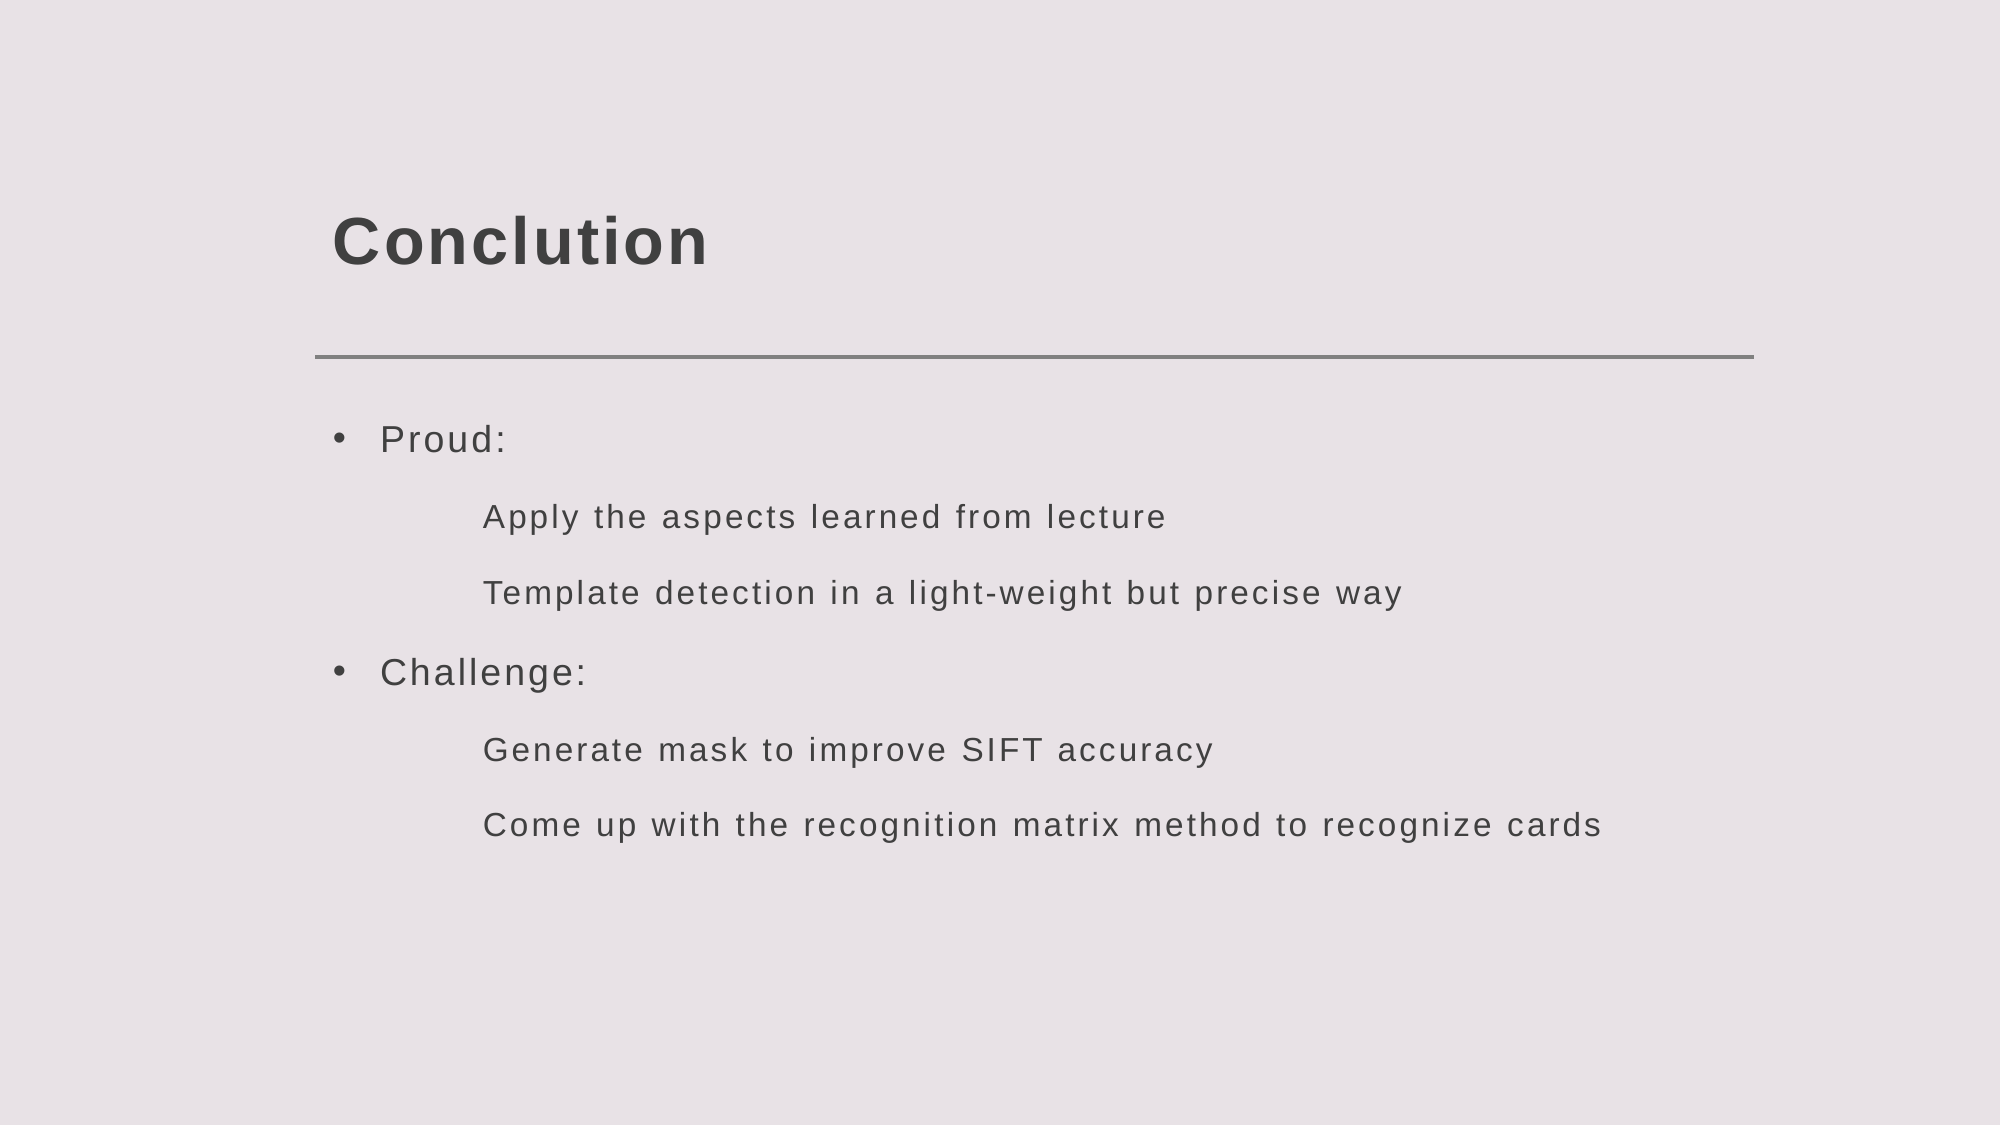

# Conclution
Proud:
	Apply the aspects learned from lecture
	Template detection in a light-weight but precise way
Challenge:
	Generate mask to improve SIFT accuracy
	Come up with the recognition matrix method to recognize cards